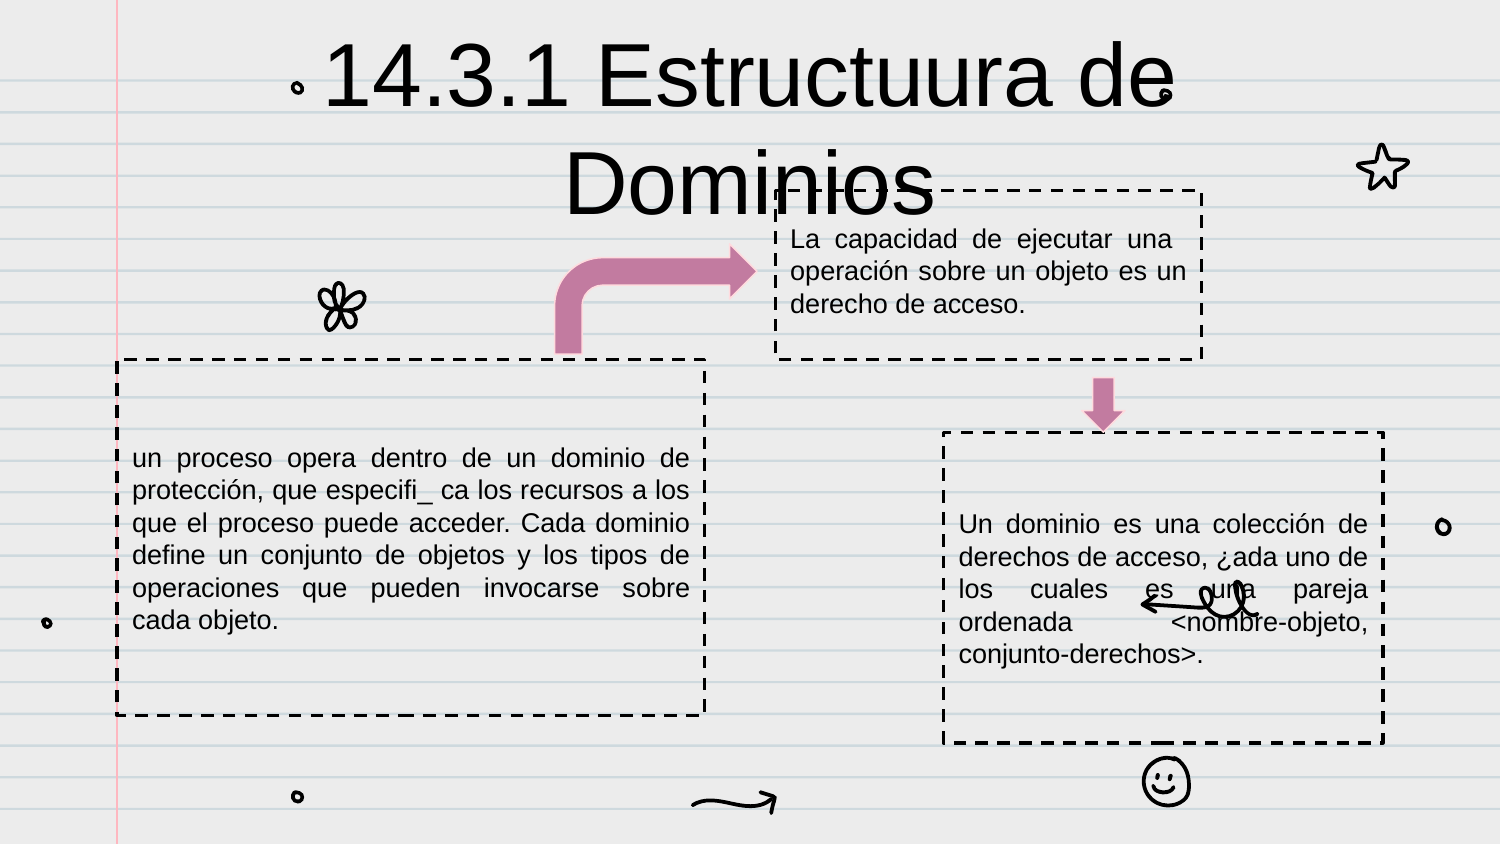

14.3.1 Estructuura de Dominios

La capacidad de ejecutar una  operación sobre un objeto es un derecho de acceso.

un proceso opera dentro de un dominio de protección, que especifi_ ca los recursos a los que el proceso puede acceder. Cada dominio define un conjunto de objetos y los tipos de operaciones que pueden invocarse sobre cada objeto.

Un dominio es una colección de derechos de acceso, ¿ada uno de los cuales es una pareja ordenada <nombre-objeto, conjunto-derechos>.